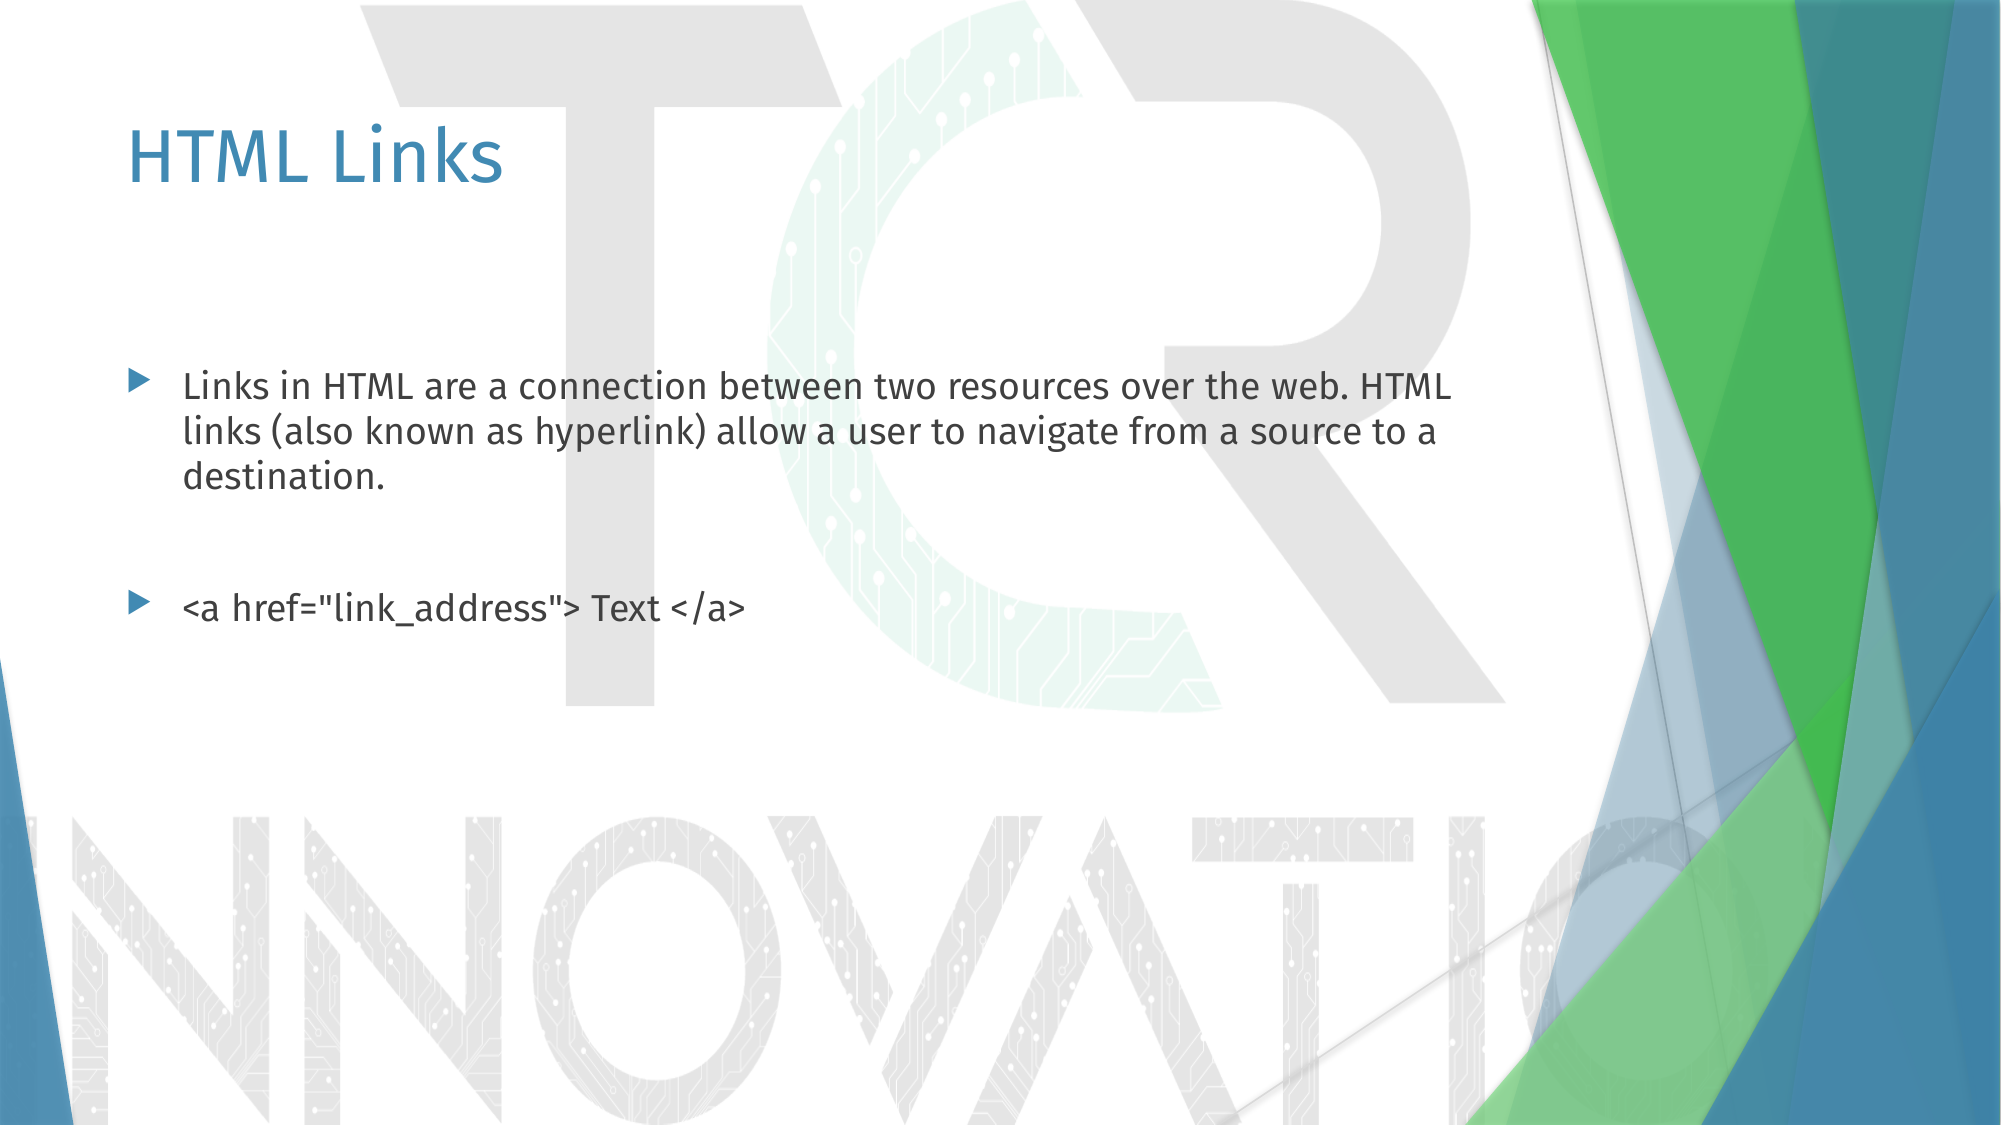

# HTML Links
Links in HTML are a connection between two resources over the web. HTML links (also known as hyperlink) allow a user to navigate from a source to a destination.

<a href="link_address"> Text </a>